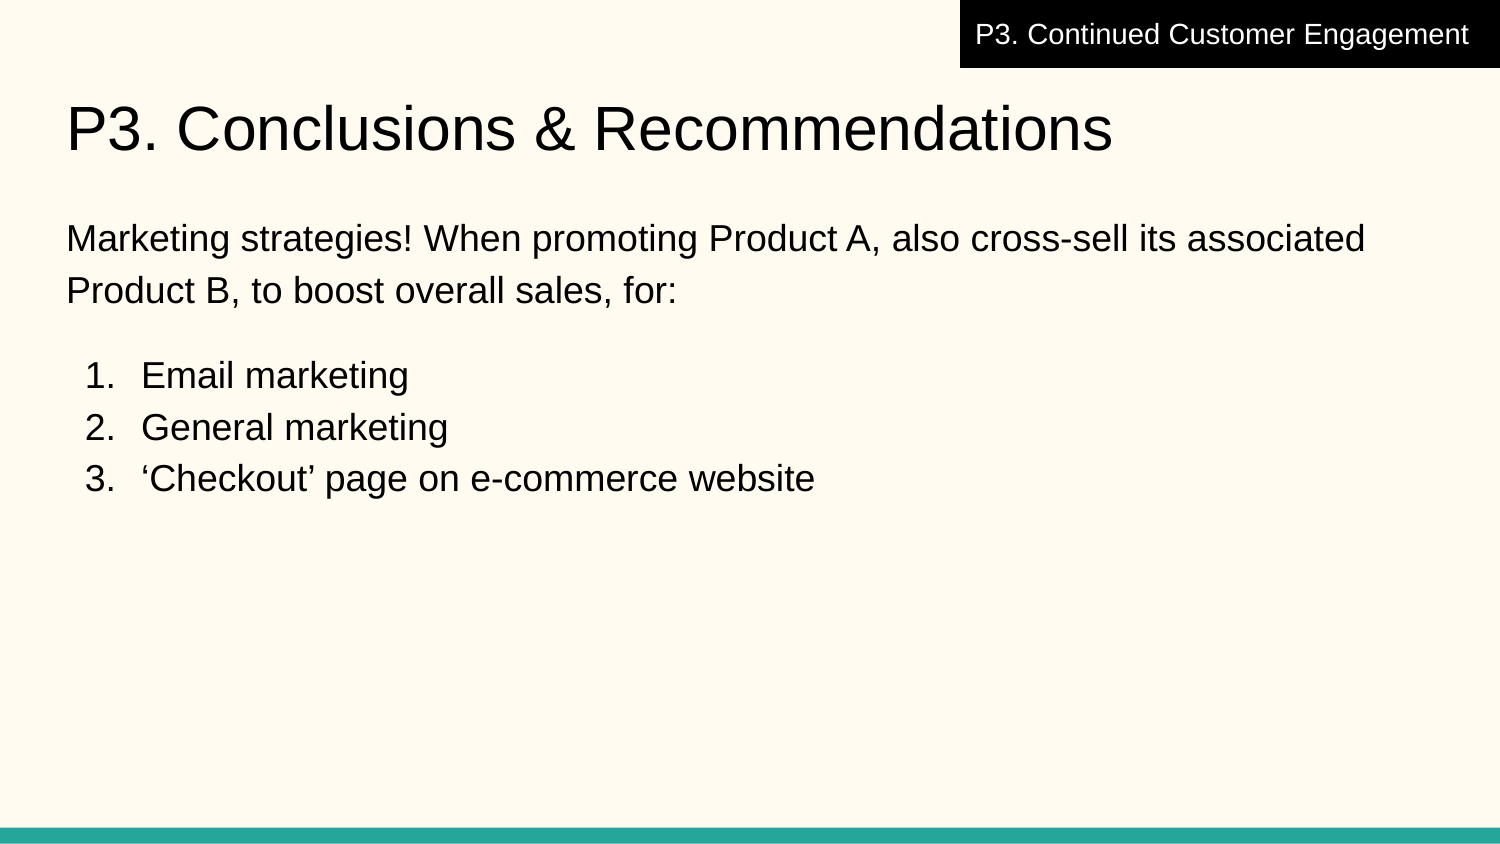

P3. Continued Customer Engagement
# P3. Conclusions & Recommendations
Marketing strategies! When promoting Product A, also cross-sell its associated Product B, to boost overall sales, for:
Email marketing
General marketing
‘Checkout’ page on e-commerce website